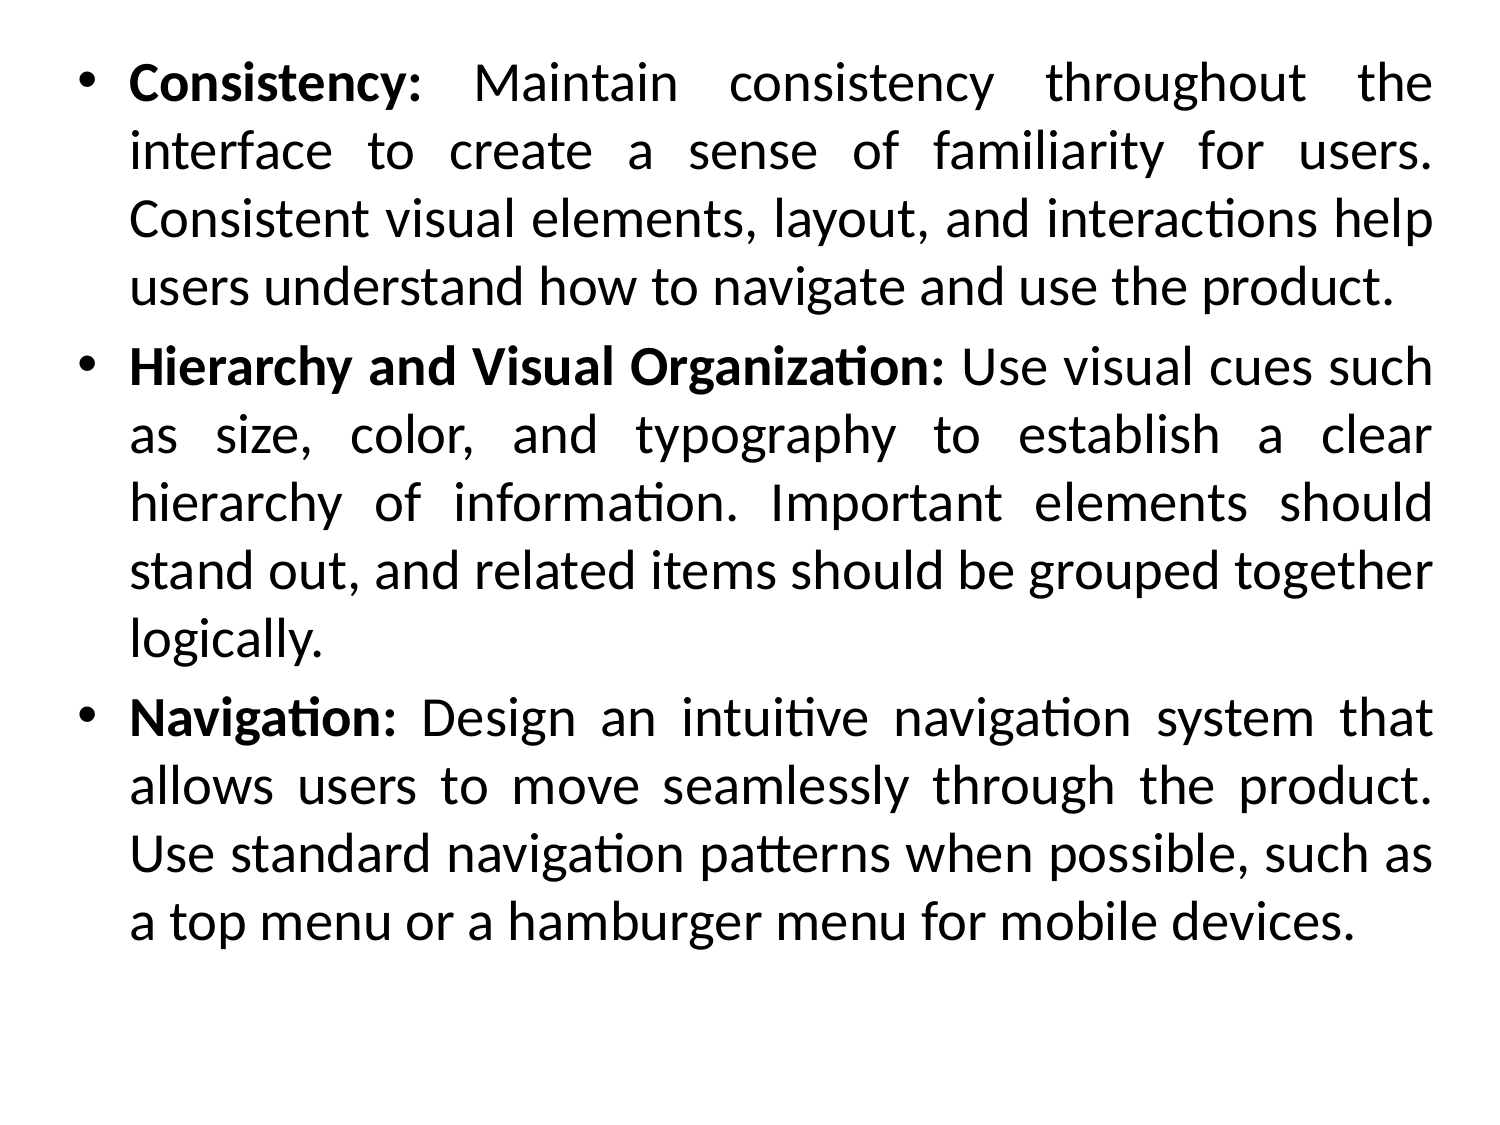

Consistency: Maintain consistency throughout the interface to create a sense of familiarity for users. Consistent visual elements, layout, and interactions help users understand how to navigate and use the product.
Hierarchy and Visual Organization: Use visual cues such as size, color, and typography to establish a clear hierarchy of information. Important elements should stand out, and related items should be grouped together logically.
Navigation: Design an intuitive navigation system that allows users to move seamlessly through the product. Use standard navigation patterns when possible, such as a top menu or a hamburger menu for mobile devices.